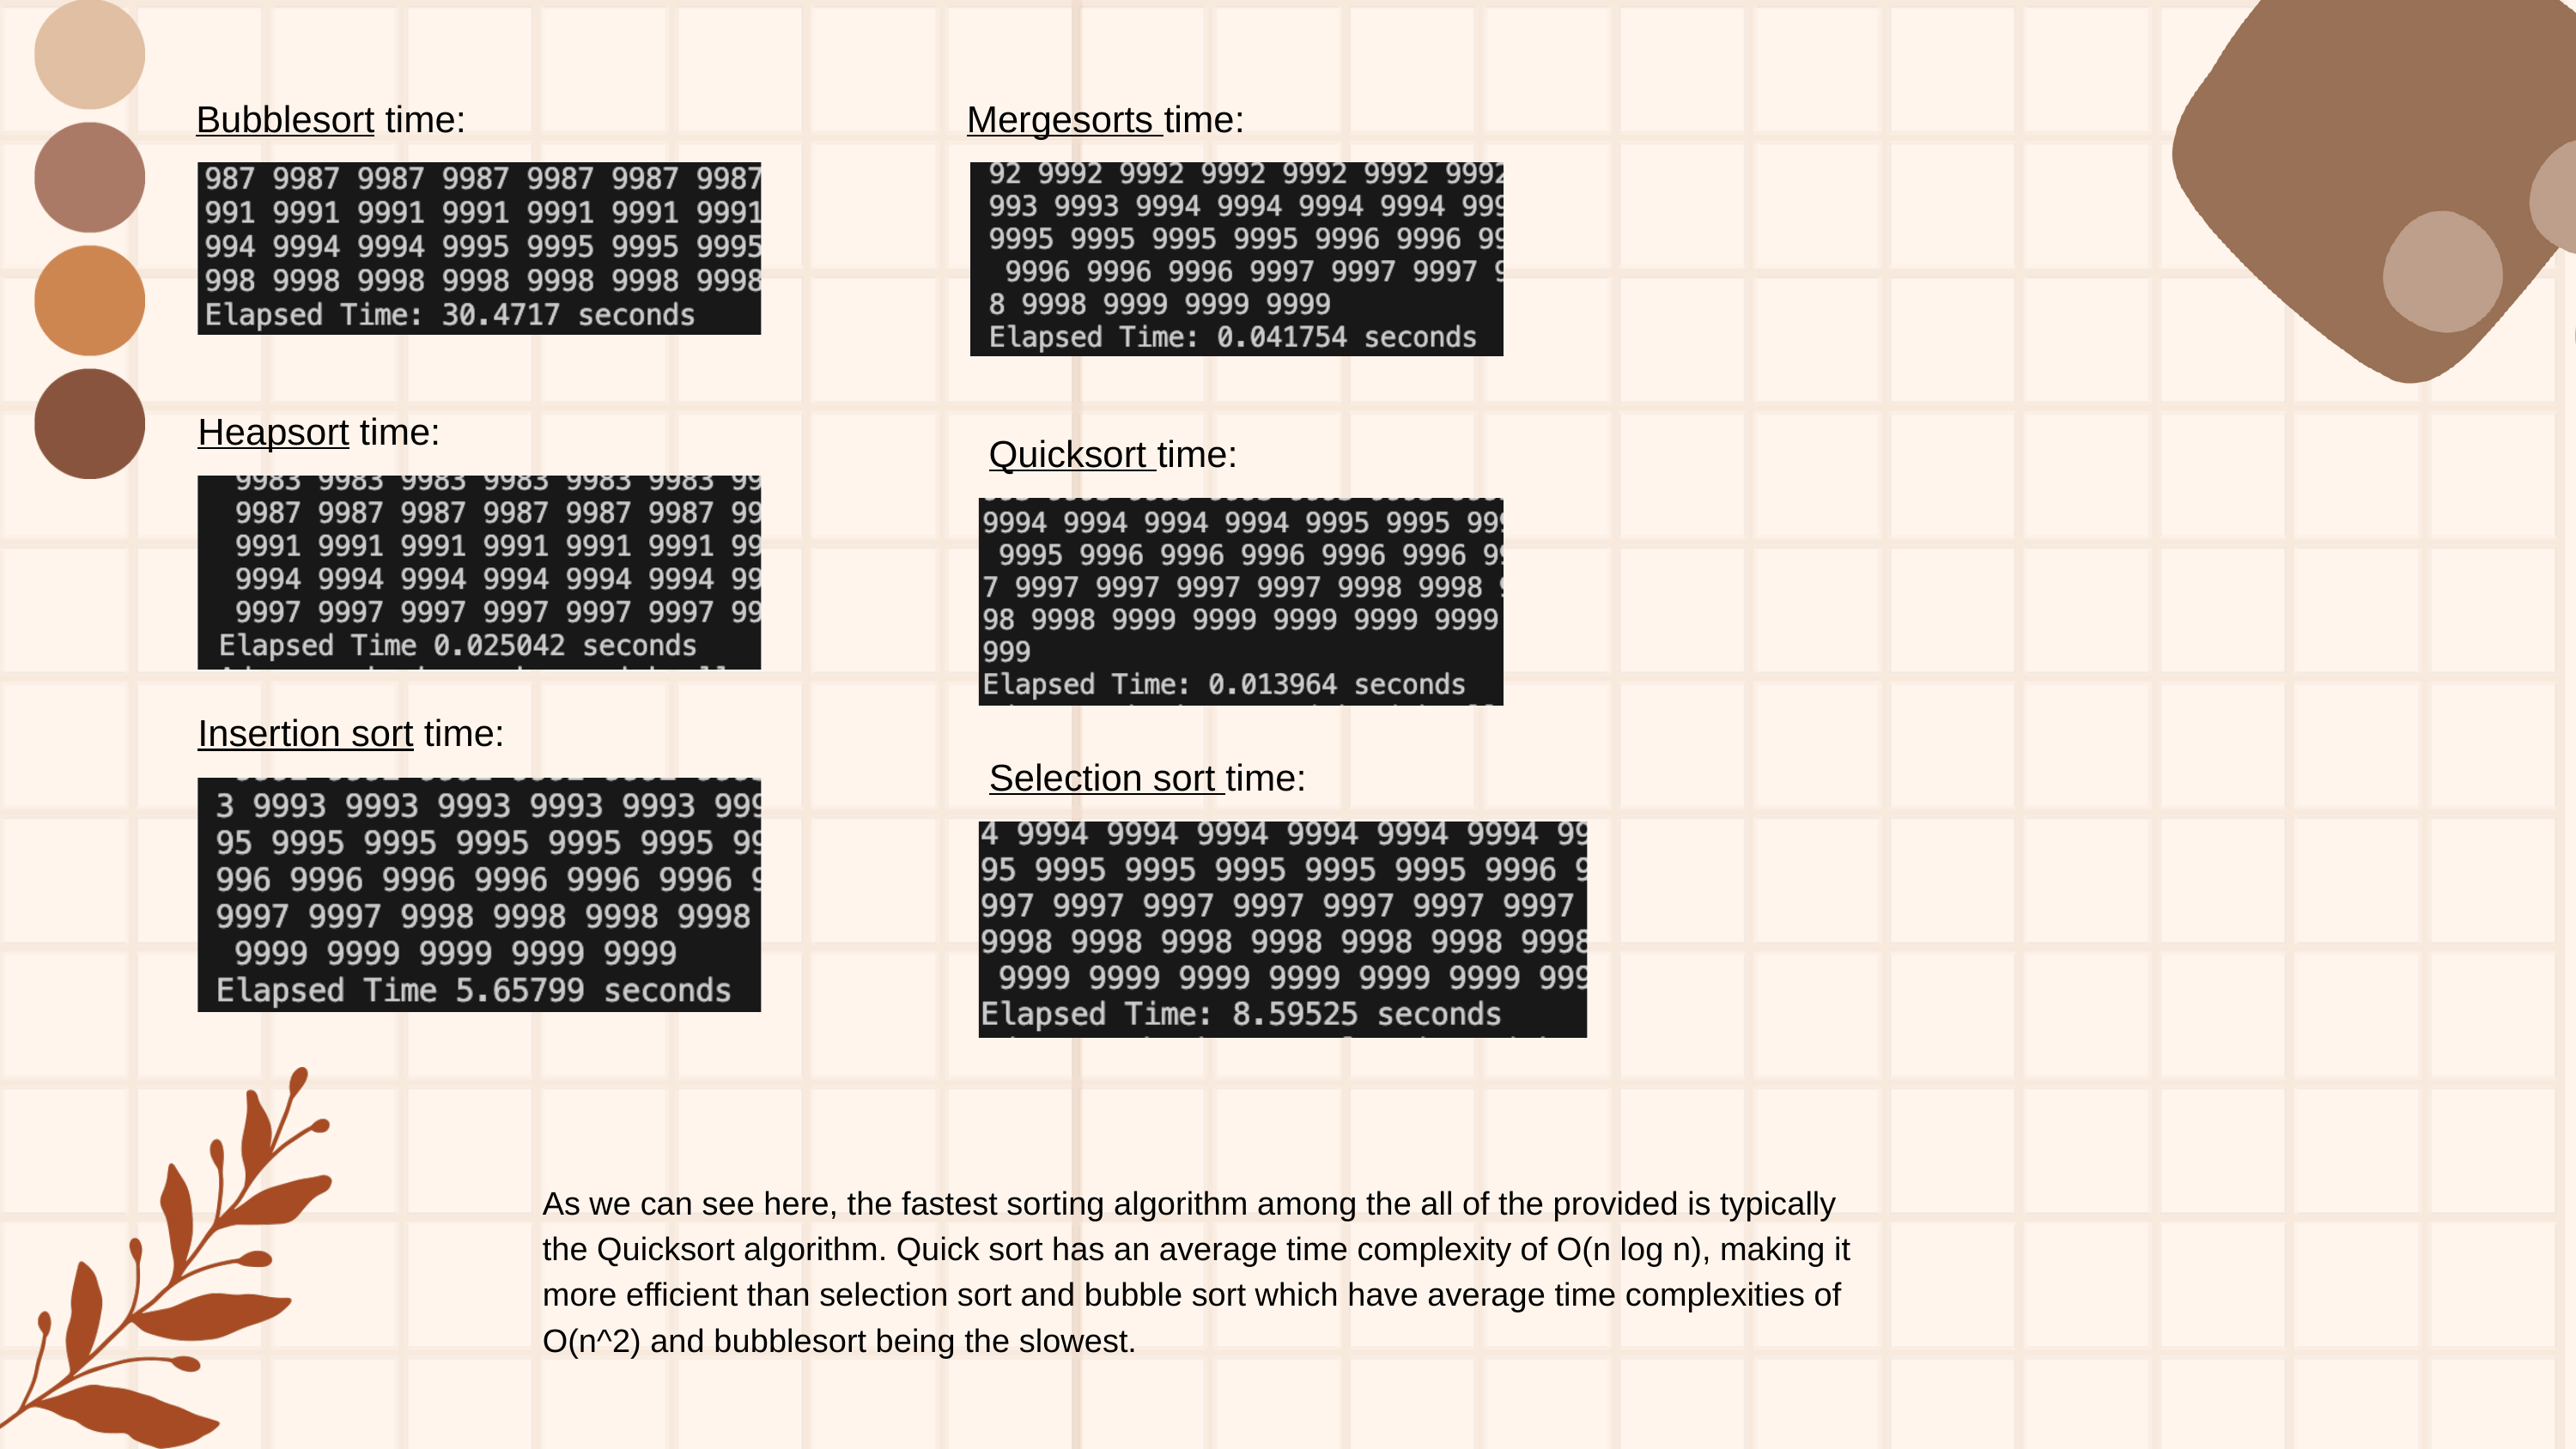

Bubblesort time:
 Mergesorts time:

Heapsort time:
 Quicksort time:

Insertion sort time:
 Selection sort time:

As we can see here, the fastest sorting algorithm among the all of the provided is typically the Quicksort algorithm. Quick sort has an average time complexity of O(n log n), making it more efficient than selection sort and bubble sort which have average time complexities of O(n^2) and bubblesort being the slowest.